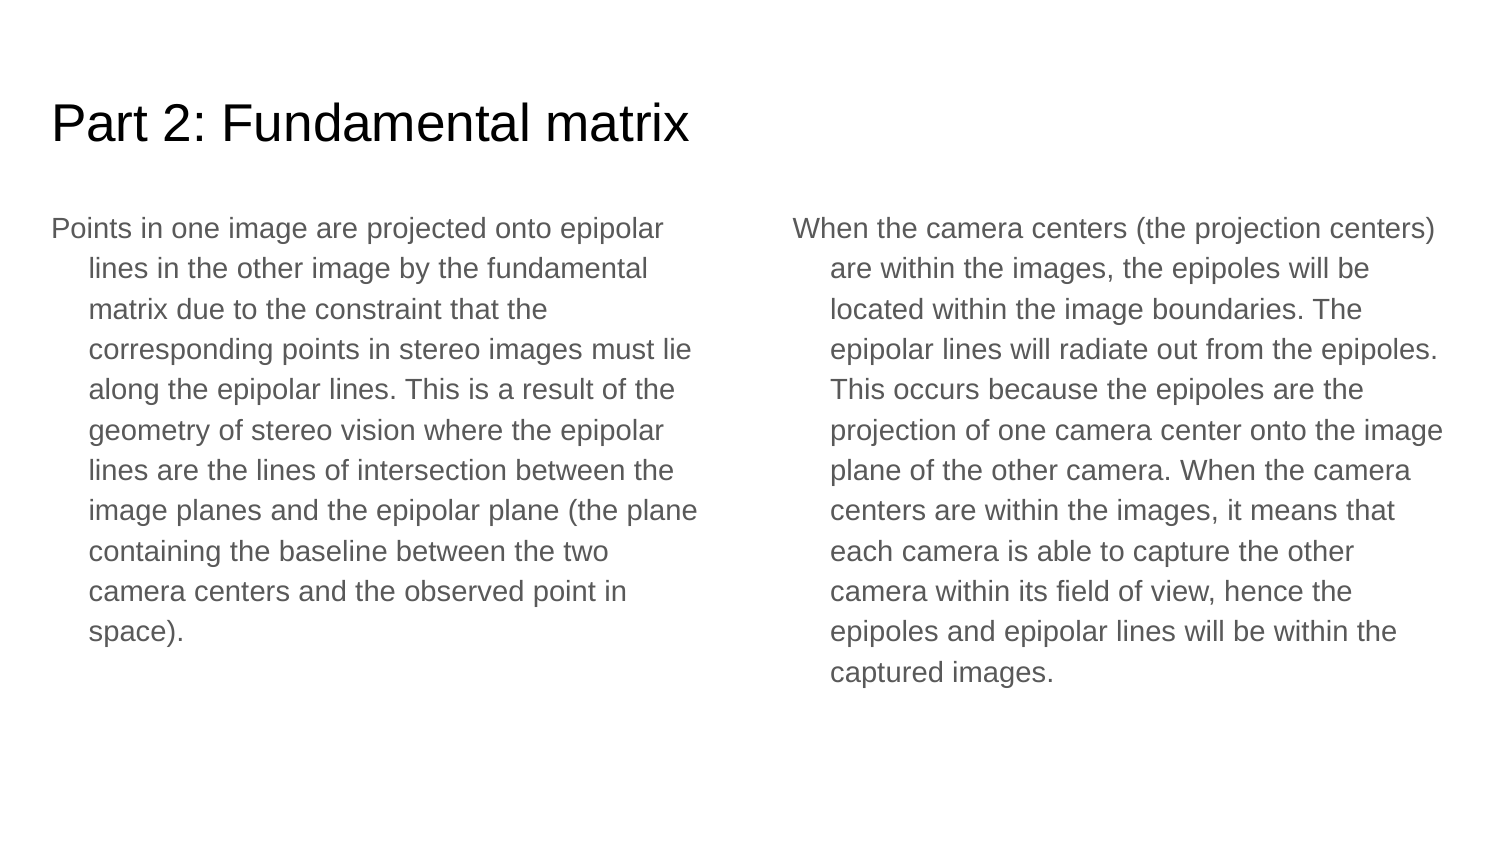

# Part 2: Fundamental matrix
Points in one image are projected onto epipolar lines in the other image by the fundamental matrix due to the constraint that the corresponding points in stereo images must lie along the epipolar lines. This is a result of the geometry of stereo vision where the epipolar lines are the lines of intersection between the image planes and the epipolar plane (the plane containing the baseline between the two camera centers and the observed point in space).
When the camera centers (the projection centers) are within the images, the epipoles will be located within the image boundaries. The epipolar lines will radiate out from the epipoles. This occurs because the epipoles are the projection of one camera center onto the image plane of the other camera. When the camera centers are within the images, it means that each camera is able to capture the other camera within its field of view, hence the epipoles and epipolar lines will be within the captured images.